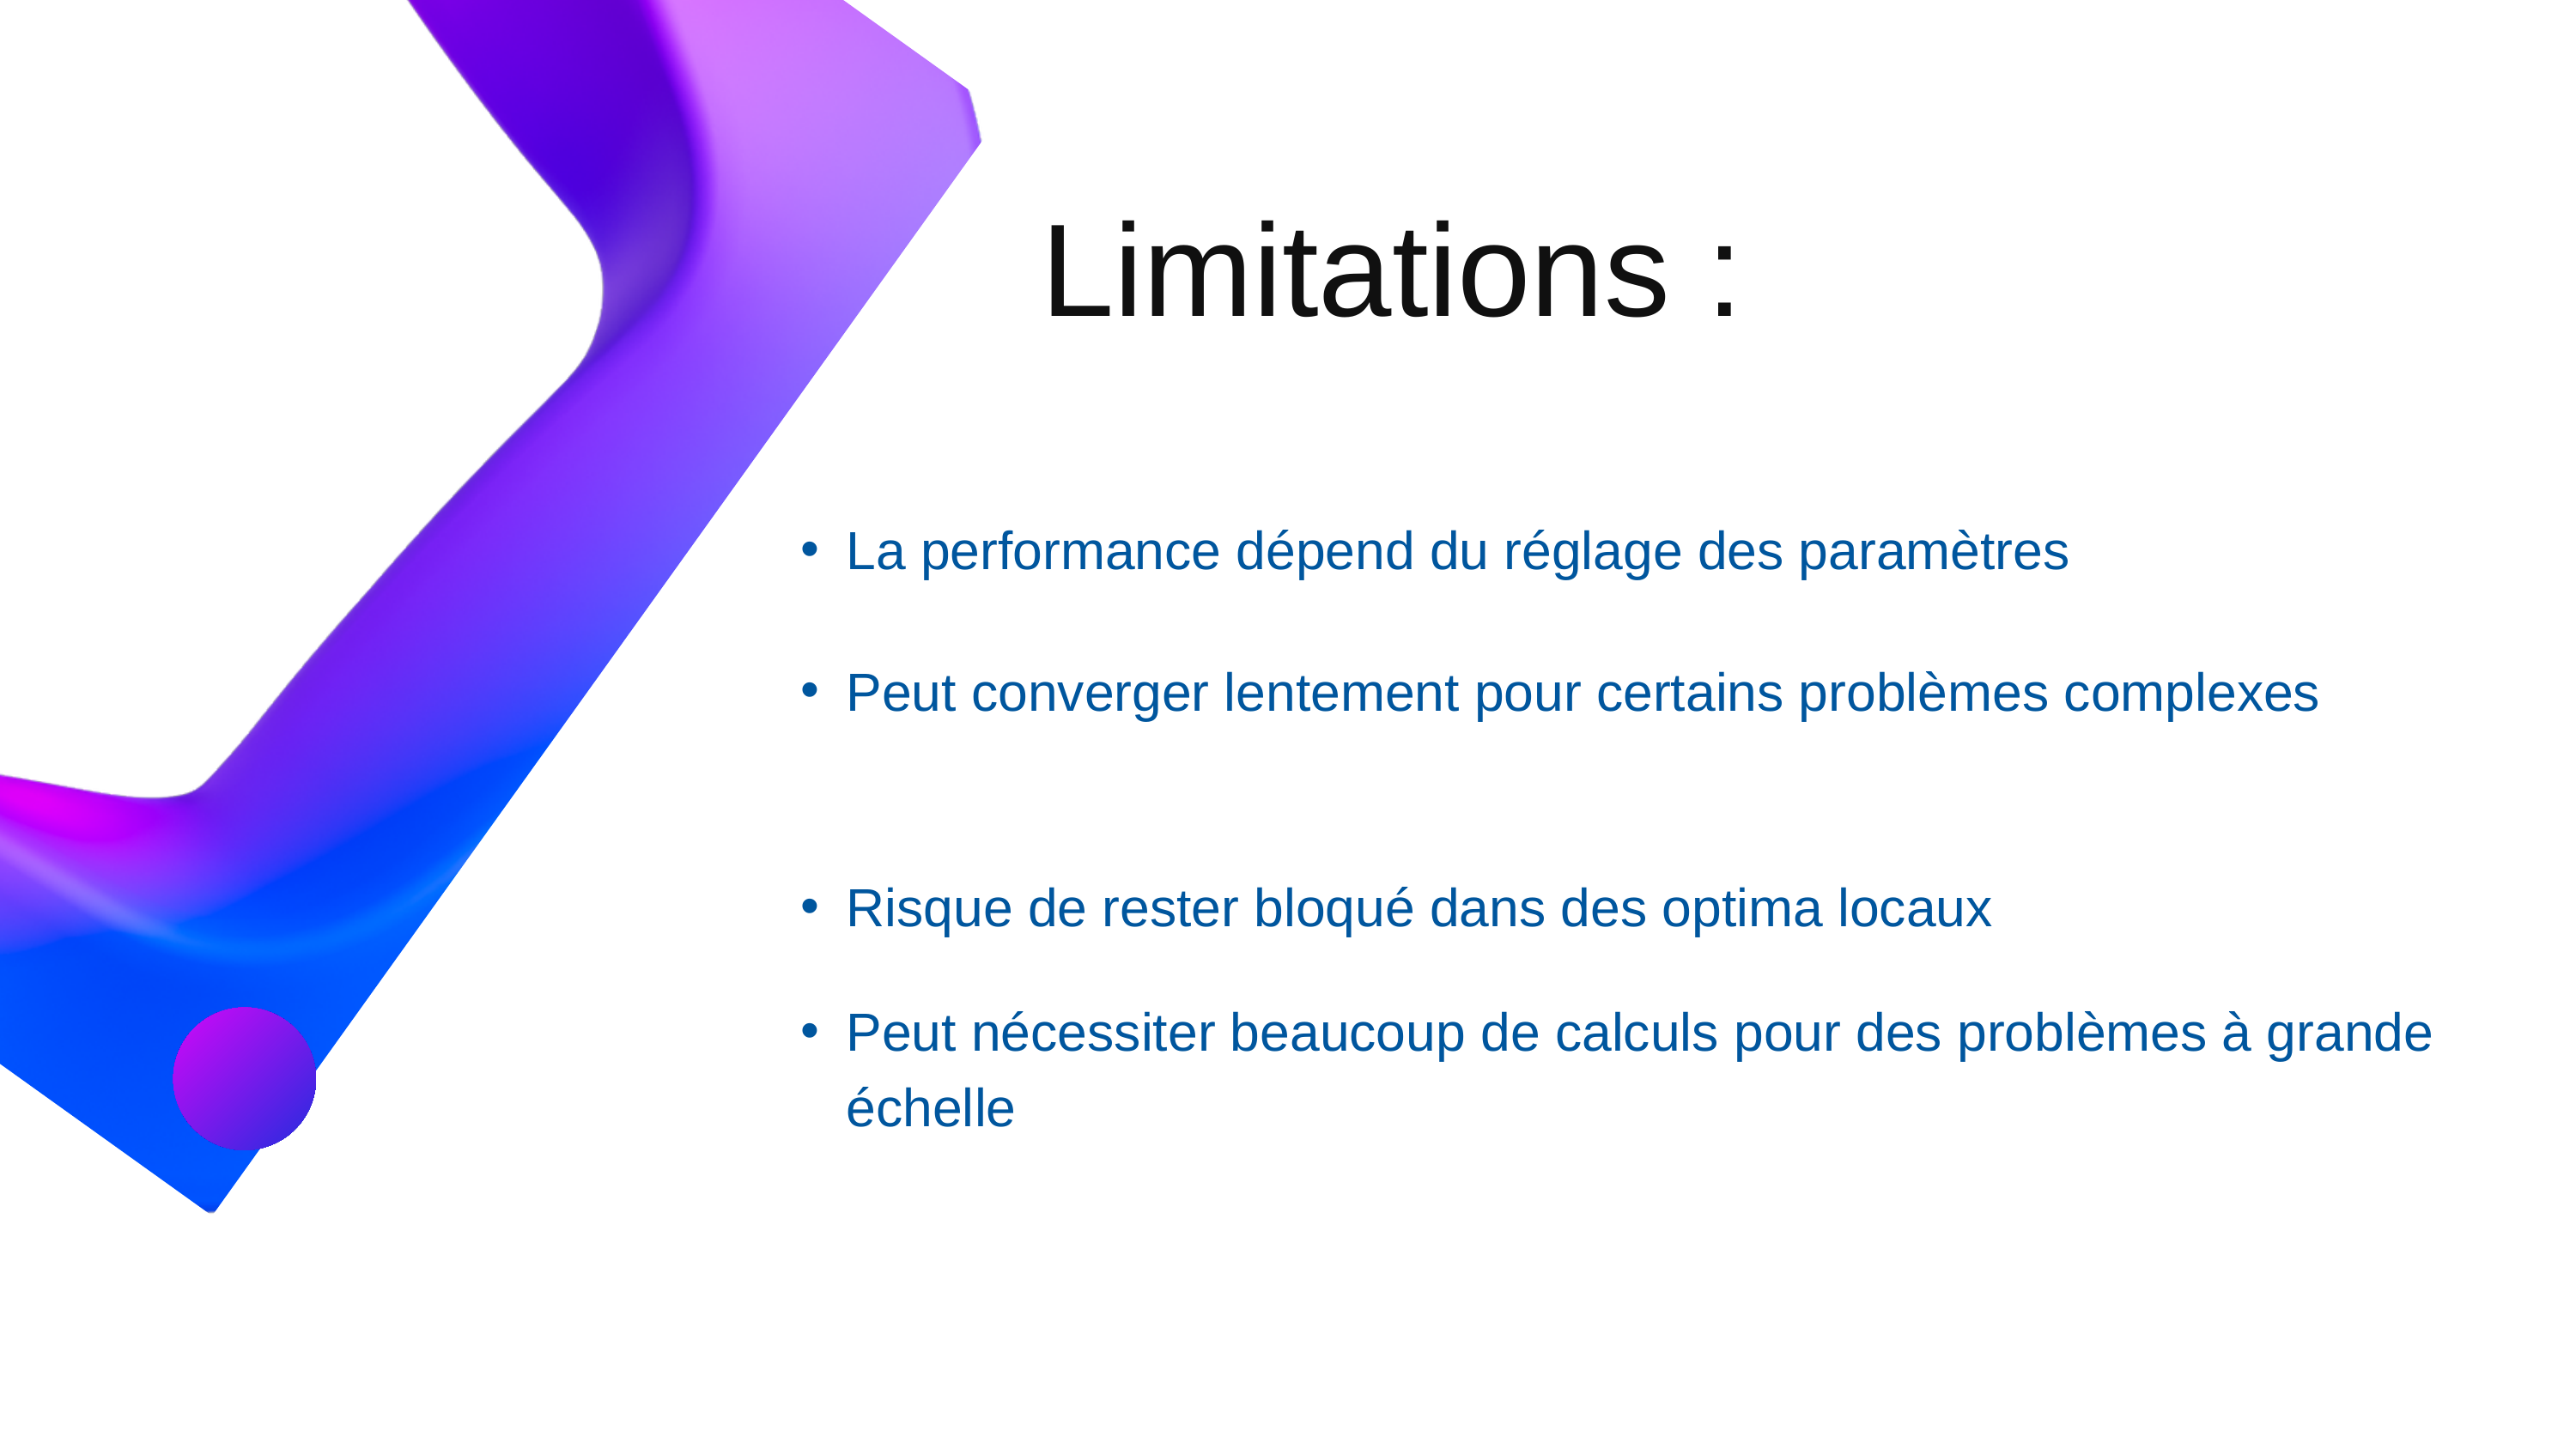

Limitations :
La performance dépend du réglage des paramètres
Peut converger lentement pour certains problèmes complexes
Risque de rester bloqué dans des optima locaux
Peut nécessiter beaucoup de calculs pour des problèmes à grande échelle